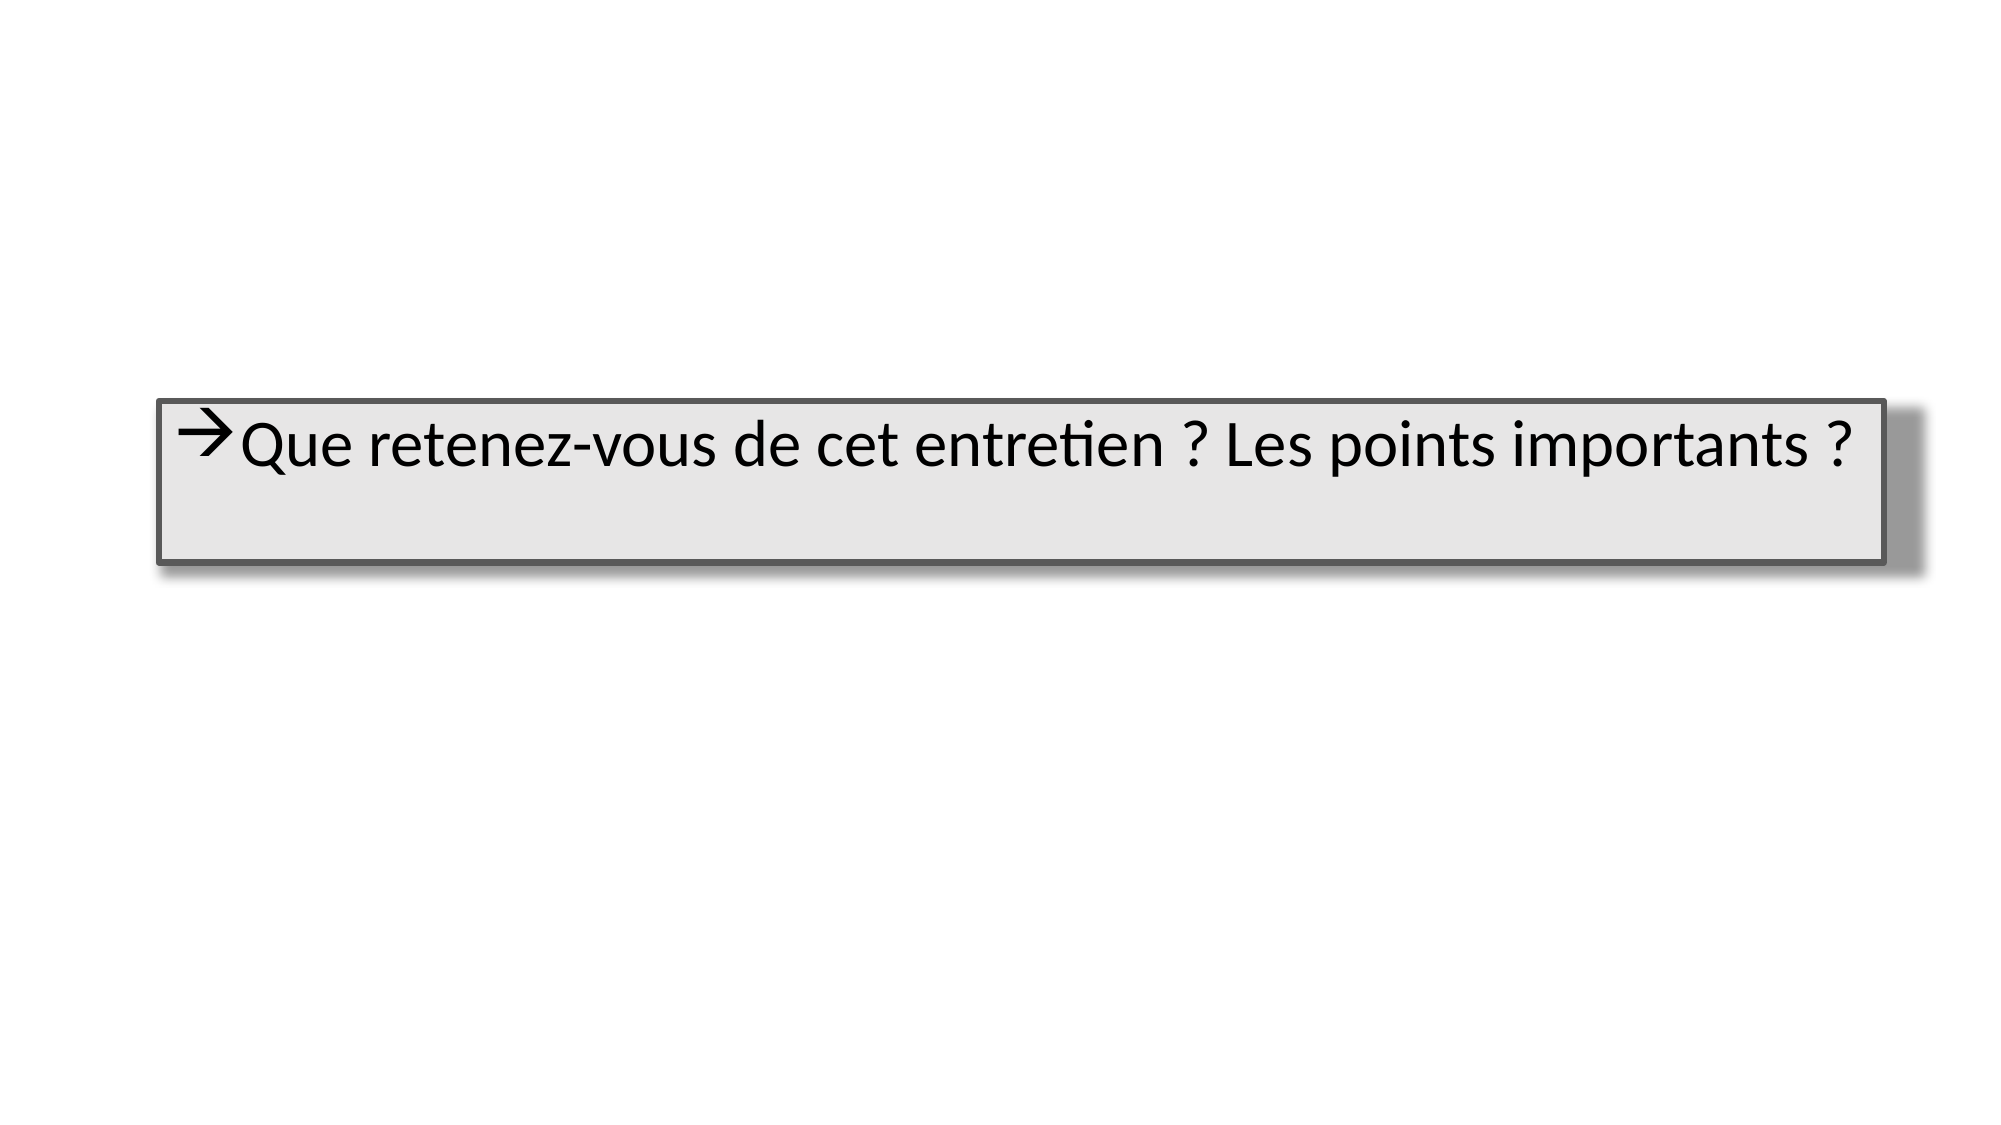

Que retenez-vous de cet entretien ? Les points importants ?